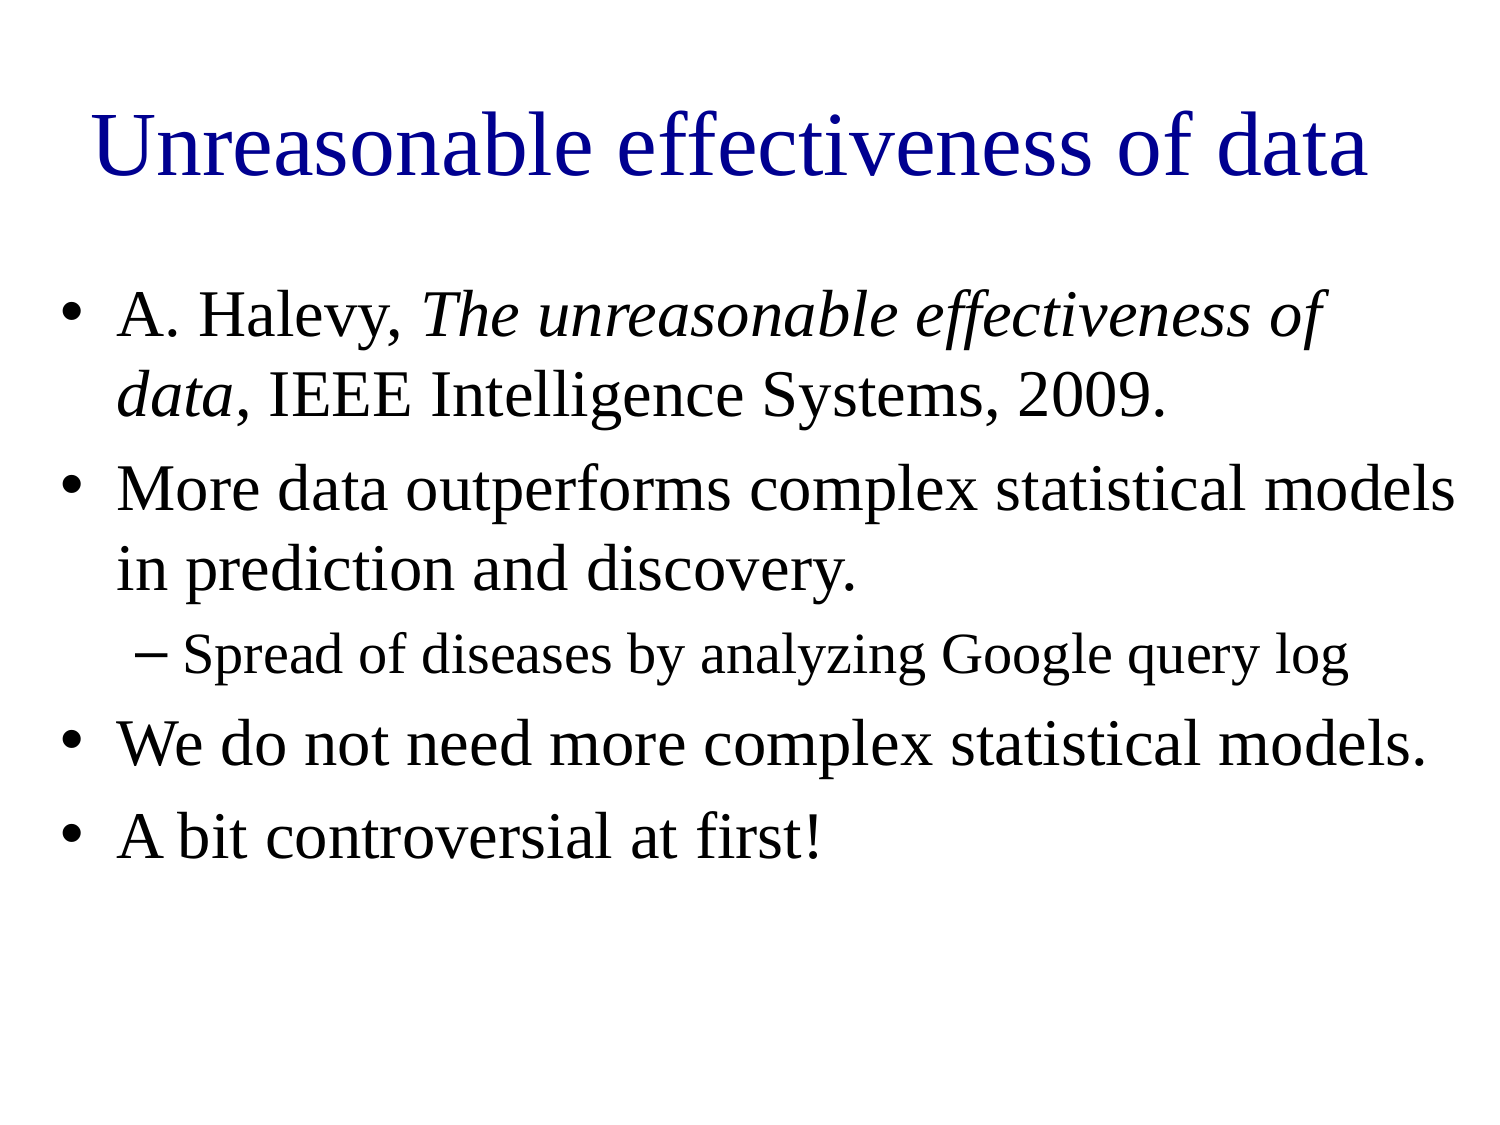

# Unreasonable effectiveness of data
A. Halevy, The unreasonable effectiveness of data, IEEE Intelligence Systems, 2009.
More data outperforms complex statistical models in prediction and discovery.
Spread of diseases by analyzing Google query log
We do not need more complex statistical models.
A bit controversial at first!